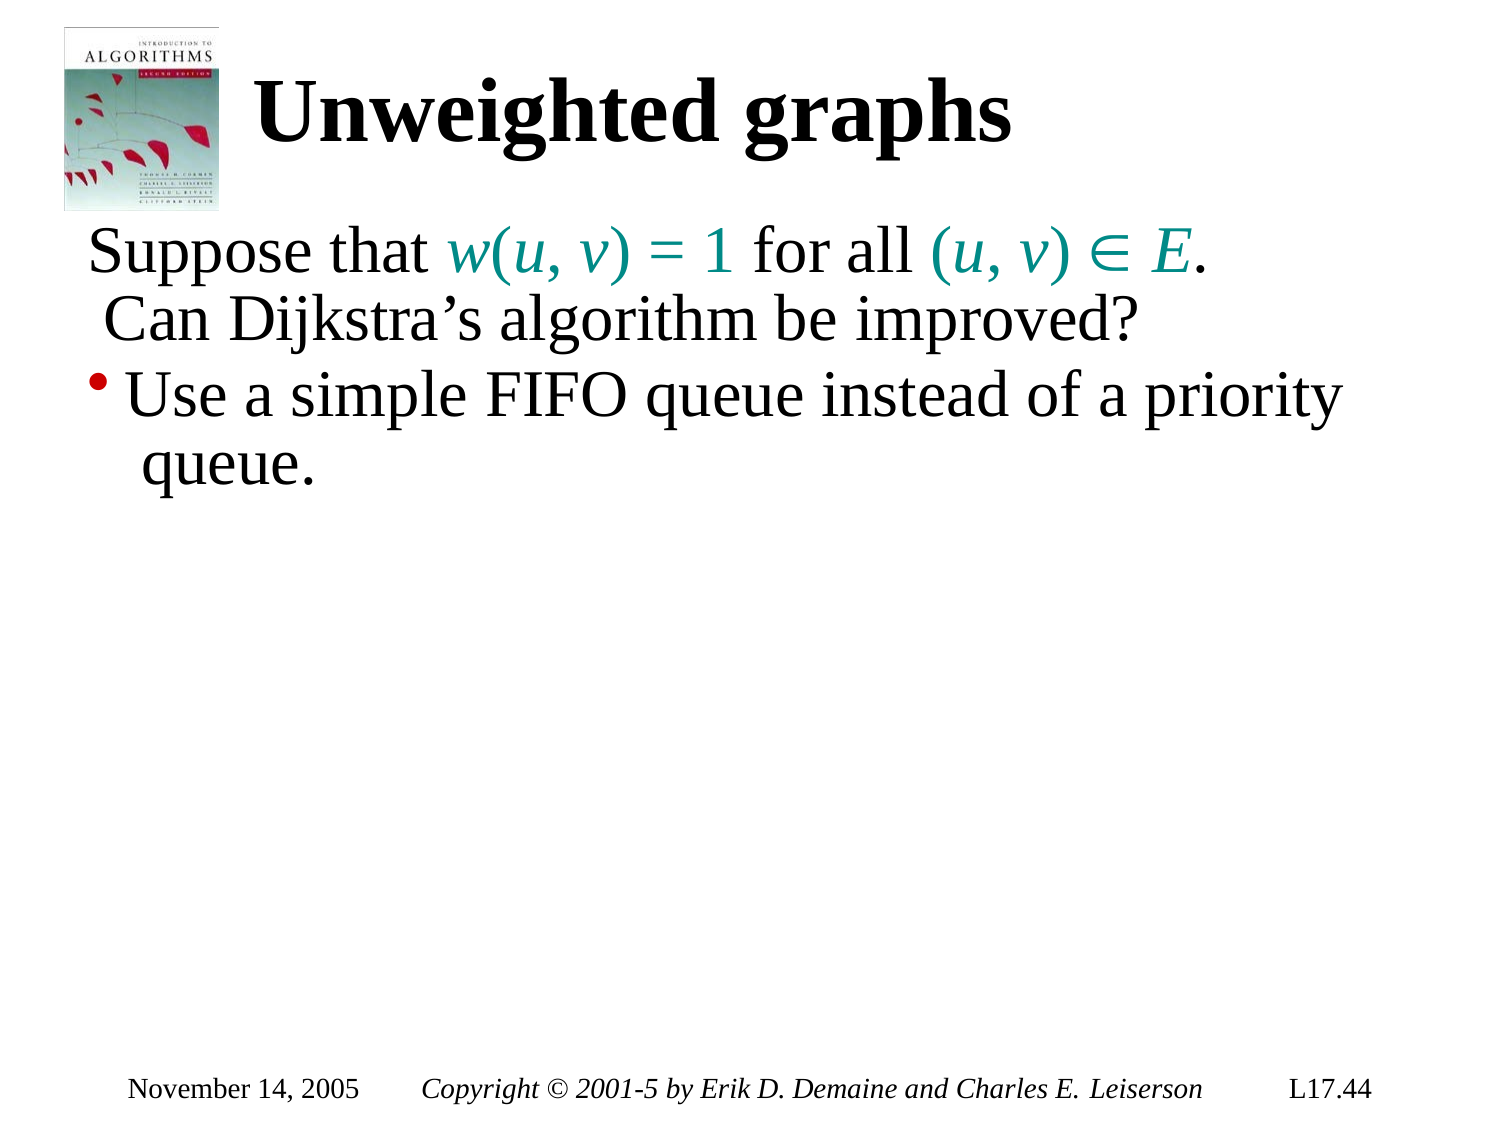

# Unweighted graphs
Suppose that w(u, v) = 1 for all (u, v) ∈ E.  Can Dijkstra’s algorithm be improved?
Use a simple FIFO queue instead of a priority  queue.
November 14, 2005
Copyright © 2001-5 by Erik D. Demaine and Charles E. Leiserson
L17.44